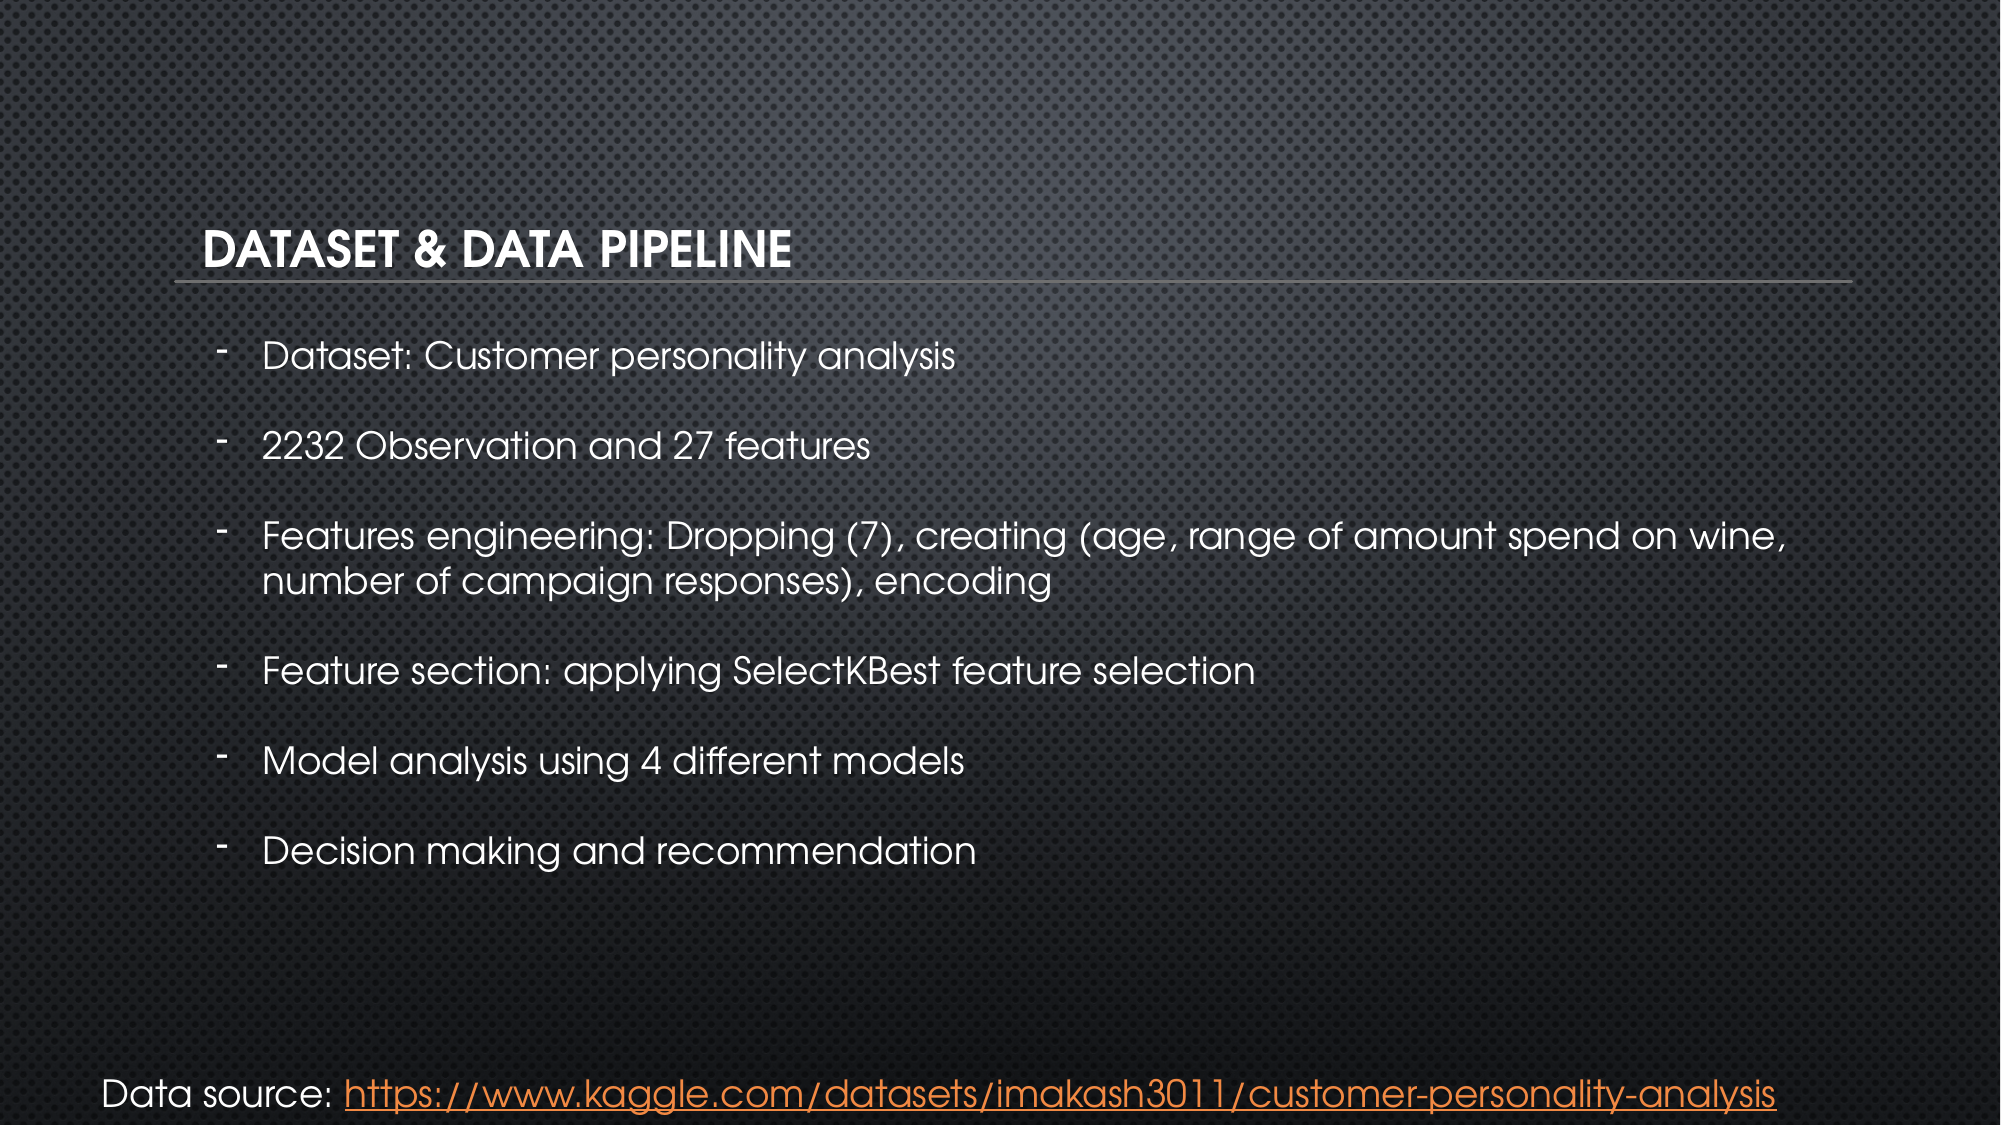

# Dataset & data pipeline
Dataset: Customer personality analysis

2232 Observation and 27 features

Features engineering: Dropping (7), creating (age, range of amount spend on wine, number of campaign responses), encoding

Feature section: applying SelectKBest feature selection

Model analysis using 4 different models

Decision making and recommendation

Data source: https://www.kaggle.com/datasets/imakash3011/customer-personality-analysis